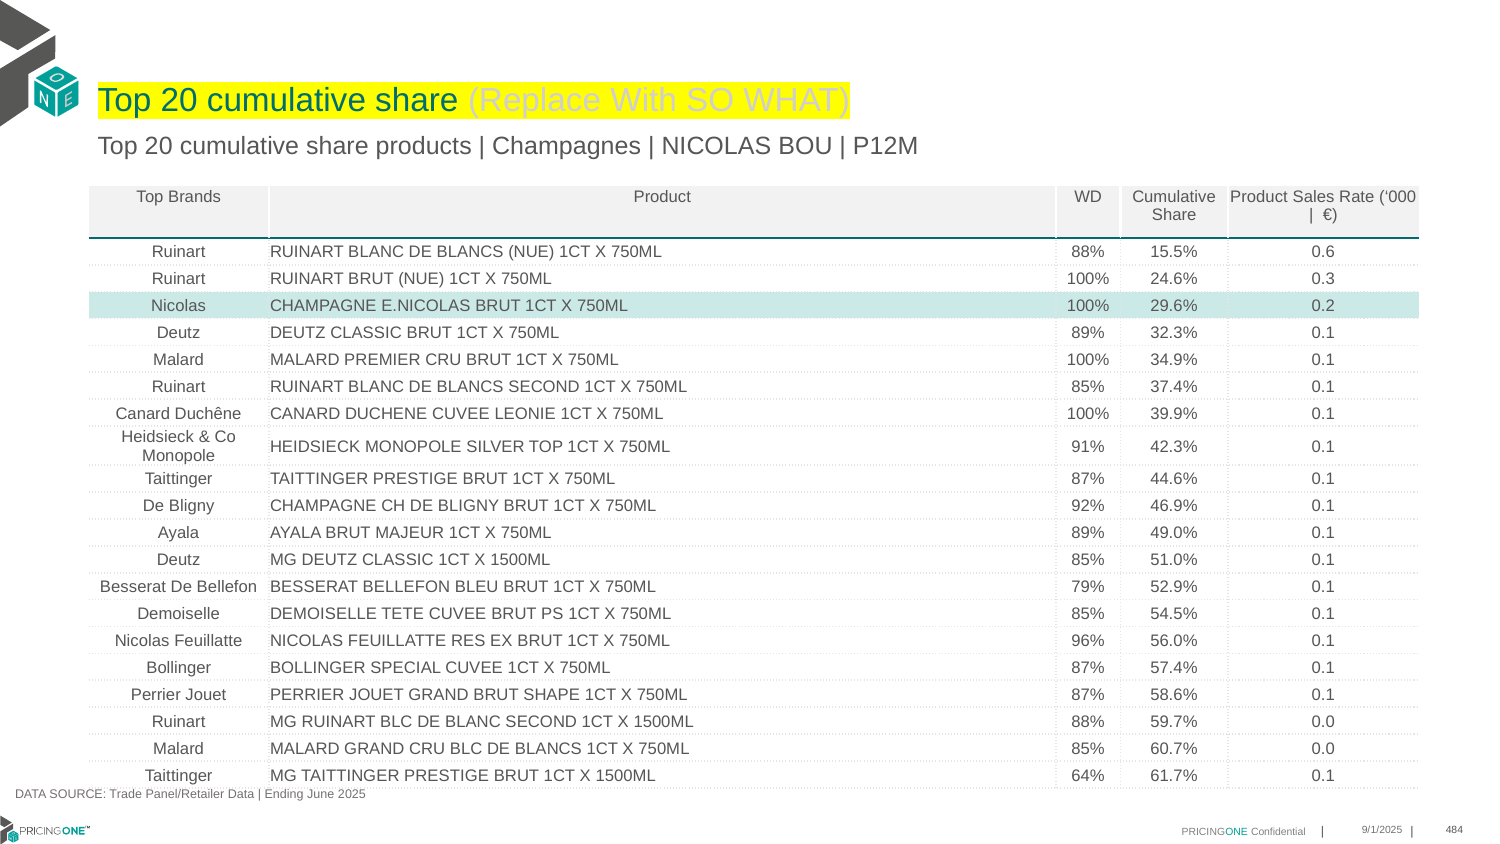

# Top 20 cumulative share (Replace With SO WHAT)
Top 20 cumulative share products | Champagnes | NICOLAS BOU | P12M
| Top Brands | Product | WD | Cumulative Share | Product Sales Rate (‘000 | €) |
| --- | --- | --- | --- | --- |
| Ruinart | RUINART BLANC DE BLANCS (NUE) 1CT X 750ML | 88% | 15.5% | 0.6 |
| Ruinart | RUINART BRUT (NUE) 1CT X 750ML | 100% | 24.6% | 0.3 |
| Nicolas | CHAMPAGNE E.NICOLAS BRUT 1CT X 750ML | 100% | 29.6% | 0.2 |
| Deutz | DEUTZ CLASSIC BRUT 1CT X 750ML | 89% | 32.3% | 0.1 |
| Malard | MALARD PREMIER CRU BRUT 1CT X 750ML | 100% | 34.9% | 0.1 |
| Ruinart | RUINART BLANC DE BLANCS SECOND 1CT X 750ML | 85% | 37.4% | 0.1 |
| Canard Duchêne | CANARD DUCHENE CUVEE LEONIE 1CT X 750ML | 100% | 39.9% | 0.1 |
| Heidsieck & Co Monopole | HEIDSIECK MONOPOLE SILVER TOP 1CT X 750ML | 91% | 42.3% | 0.1 |
| Taittinger | TAITTINGER PRESTIGE BRUT 1CT X 750ML | 87% | 44.6% | 0.1 |
| De Bligny | CHAMPAGNE CH DE BLIGNY BRUT 1CT X 750ML | 92% | 46.9% | 0.1 |
| Ayala | AYALA BRUT MAJEUR 1CT X 750ML | 89% | 49.0% | 0.1 |
| Deutz | MG DEUTZ CLASSIC 1CT X 1500ML | 85% | 51.0% | 0.1 |
| Besserat De Bellefon | BESSERAT BELLEFON BLEU BRUT 1CT X 750ML | 79% | 52.9% | 0.1 |
| Demoiselle | DEMOISELLE TETE CUVEE BRUT PS 1CT X 750ML | 85% | 54.5% | 0.1 |
| Nicolas Feuillatte | NICOLAS FEUILLATTE RES EX BRUT 1CT X 750ML | 96% | 56.0% | 0.1 |
| Bollinger | BOLLINGER SPECIAL CUVEE 1CT X 750ML | 87% | 57.4% | 0.1 |
| Perrier Jouet | PERRIER JOUET GRAND BRUT SHAPE 1CT X 750ML | 87% | 58.6% | 0.1 |
| Ruinart | MG RUINART BLC DE BLANC SECOND 1CT X 1500ML | 88% | 59.7% | 0.0 |
| Malard | MALARD GRAND CRU BLC DE BLANCS 1CT X 750ML | 85% | 60.7% | 0.0 |
| Taittinger | MG TAITTINGER PRESTIGE BRUT 1CT X 1500ML | 64% | 61.7% | 0.1 |
DATA SOURCE: Trade Panel/Retailer Data | Ending June 2025

9/1/2025
484